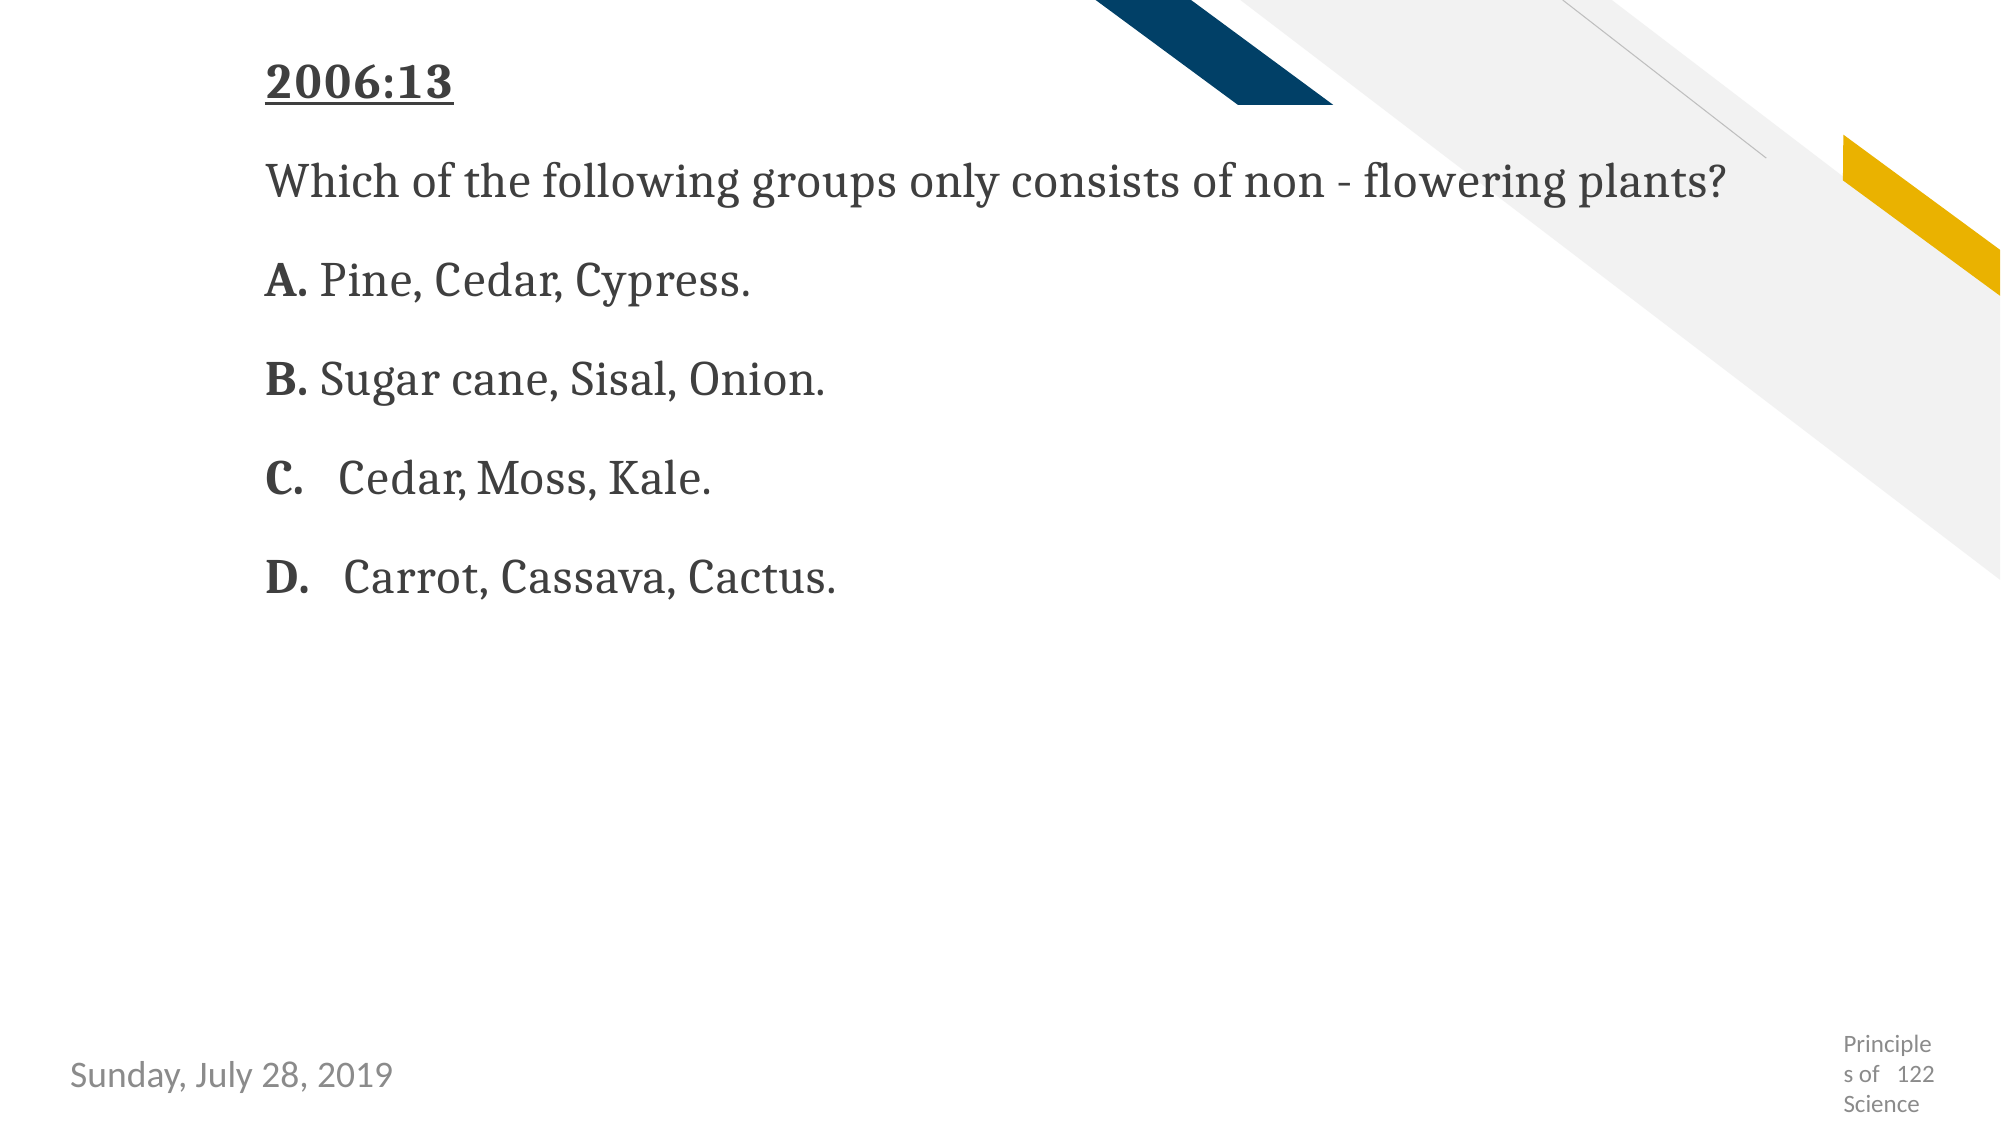

122
2006:13
Which of the following groups only consists of non - flowering plants?
A. Pine, Cedar, Cypress.
B. Sugar cane, Sisal, Onion.
C.   Cedar, Moss, Kale.
D.   Carrot, Cassava, Cactus.
Sunday, July 28, 2019
Principles of Science